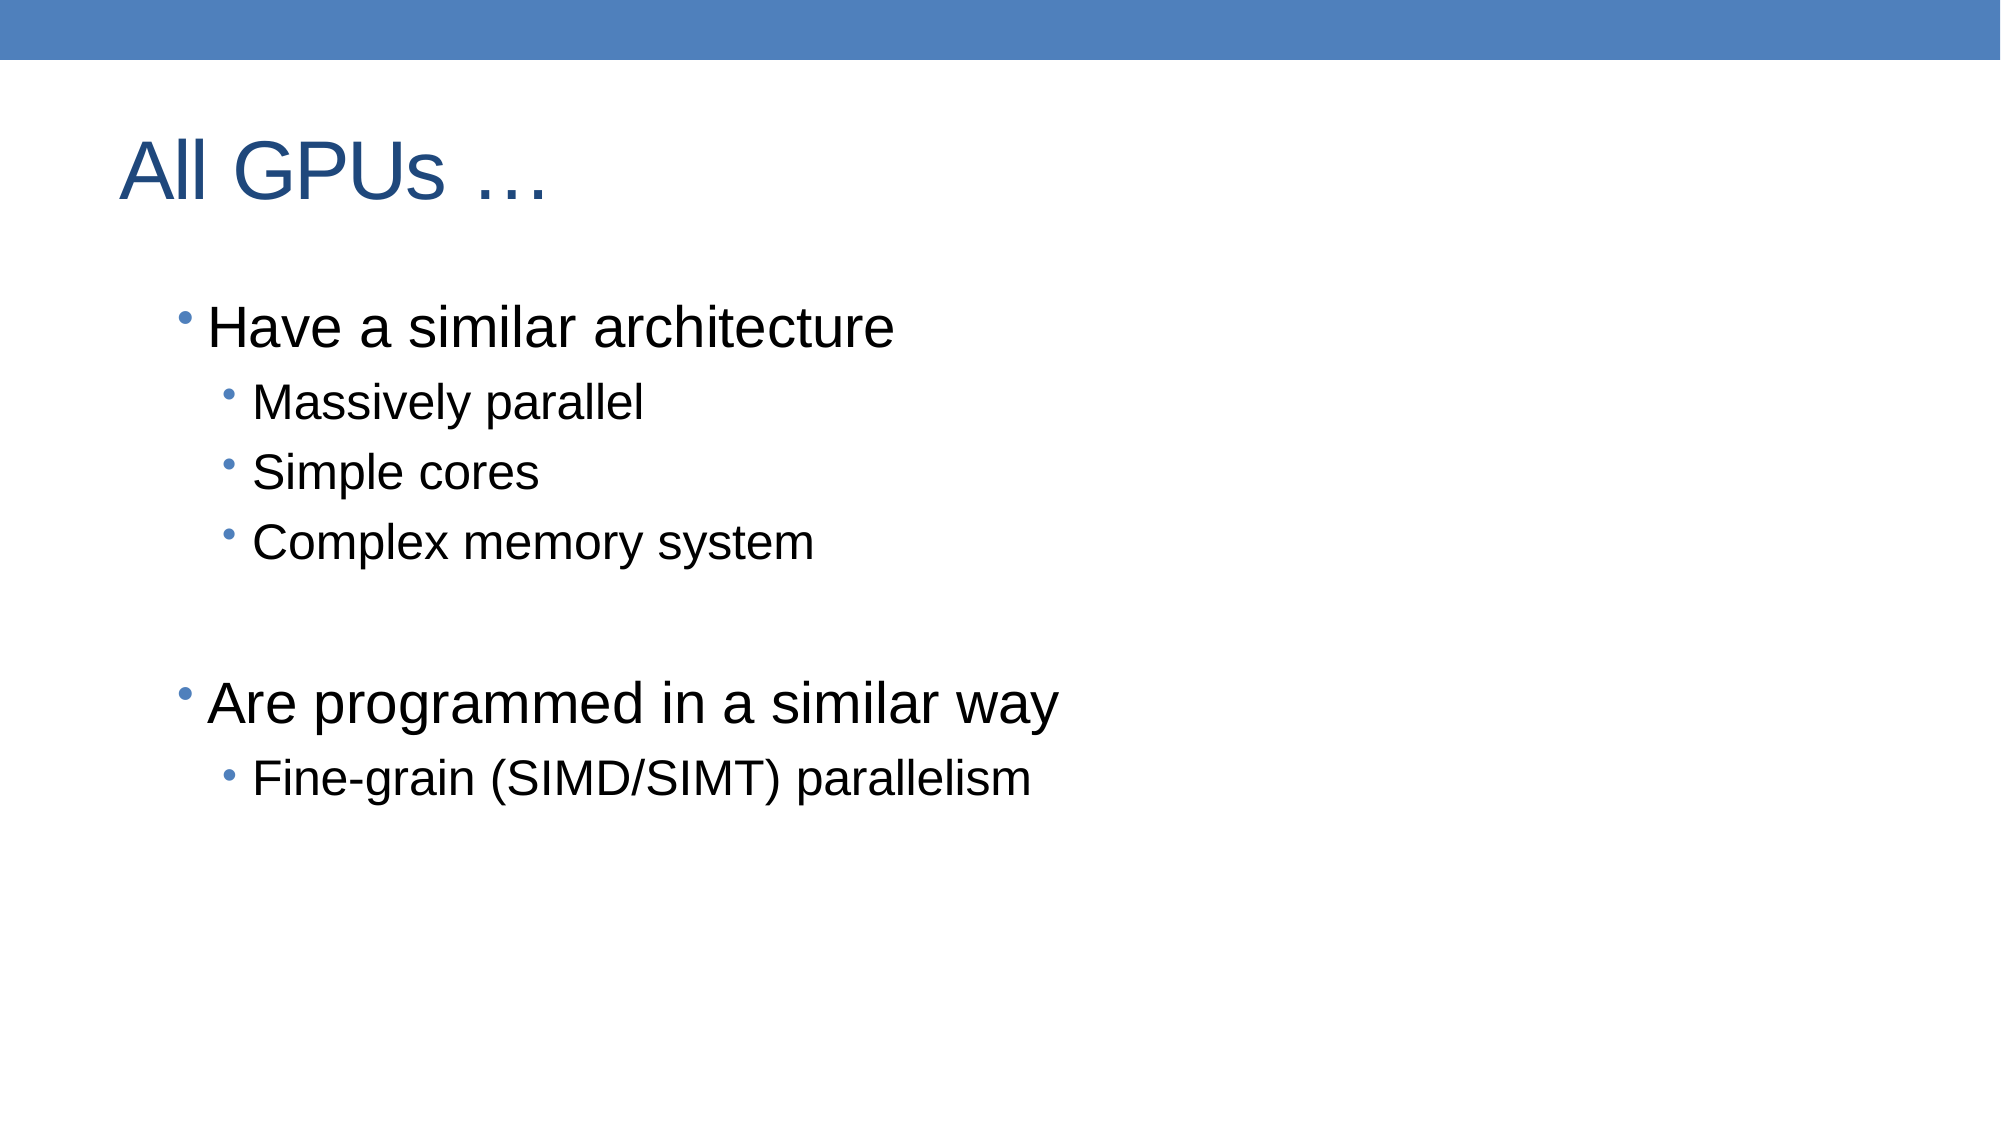

# All GPUs …
Have a similar architecture
Massively parallel
Simple cores
Complex memory system

Are programmed in a similar way
Fine-grain (SIMD/SIMT) parallelism